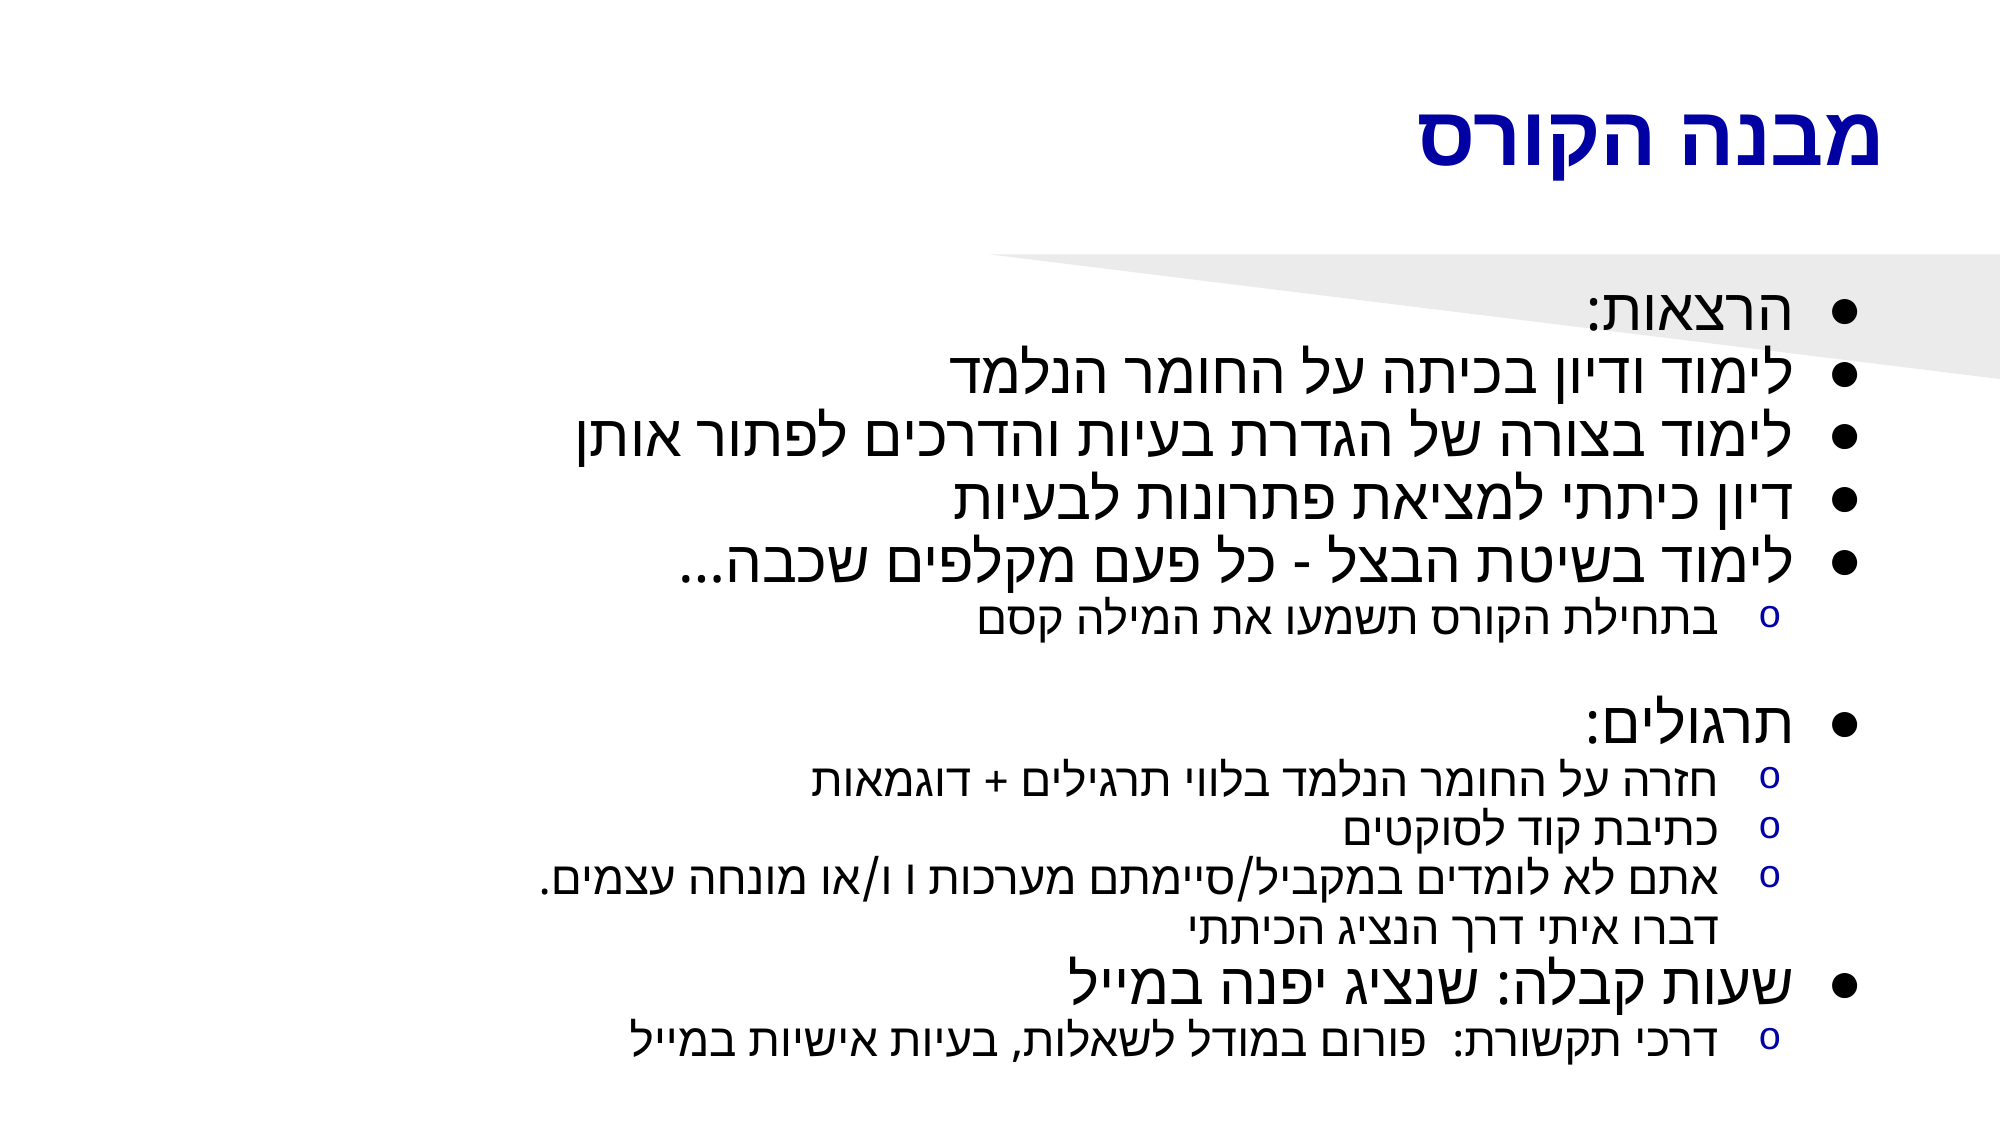

# מבנה הקורס
הרצאות:
לימוד ודיון בכיתה על החומר הנלמד
לימוד בצורה של הגדרת בעיות והדרכים לפתור אותן
דיון כיתתי למציאת פתרונות לבעיות
לימוד בשיטת הבצל - כל פעם מקלפים שכבה…
בתחילת הקורס תשמעו את המילה קסם

תרגולים:
חזרה על החומר הנלמד בלווי תרגילים + דוגמאות
כתיבת קוד לסוקטים
אתם לא לומדים במקביל/סיימתם מערכות I ו/או מונחה עצמים. דברו איתי דרך הנציג הכיתתי
שעות קבלה: שנציג יפנה במייל
דרכי תקשורת:  פורום במודל לשאלות, בעיות אישיות במייל